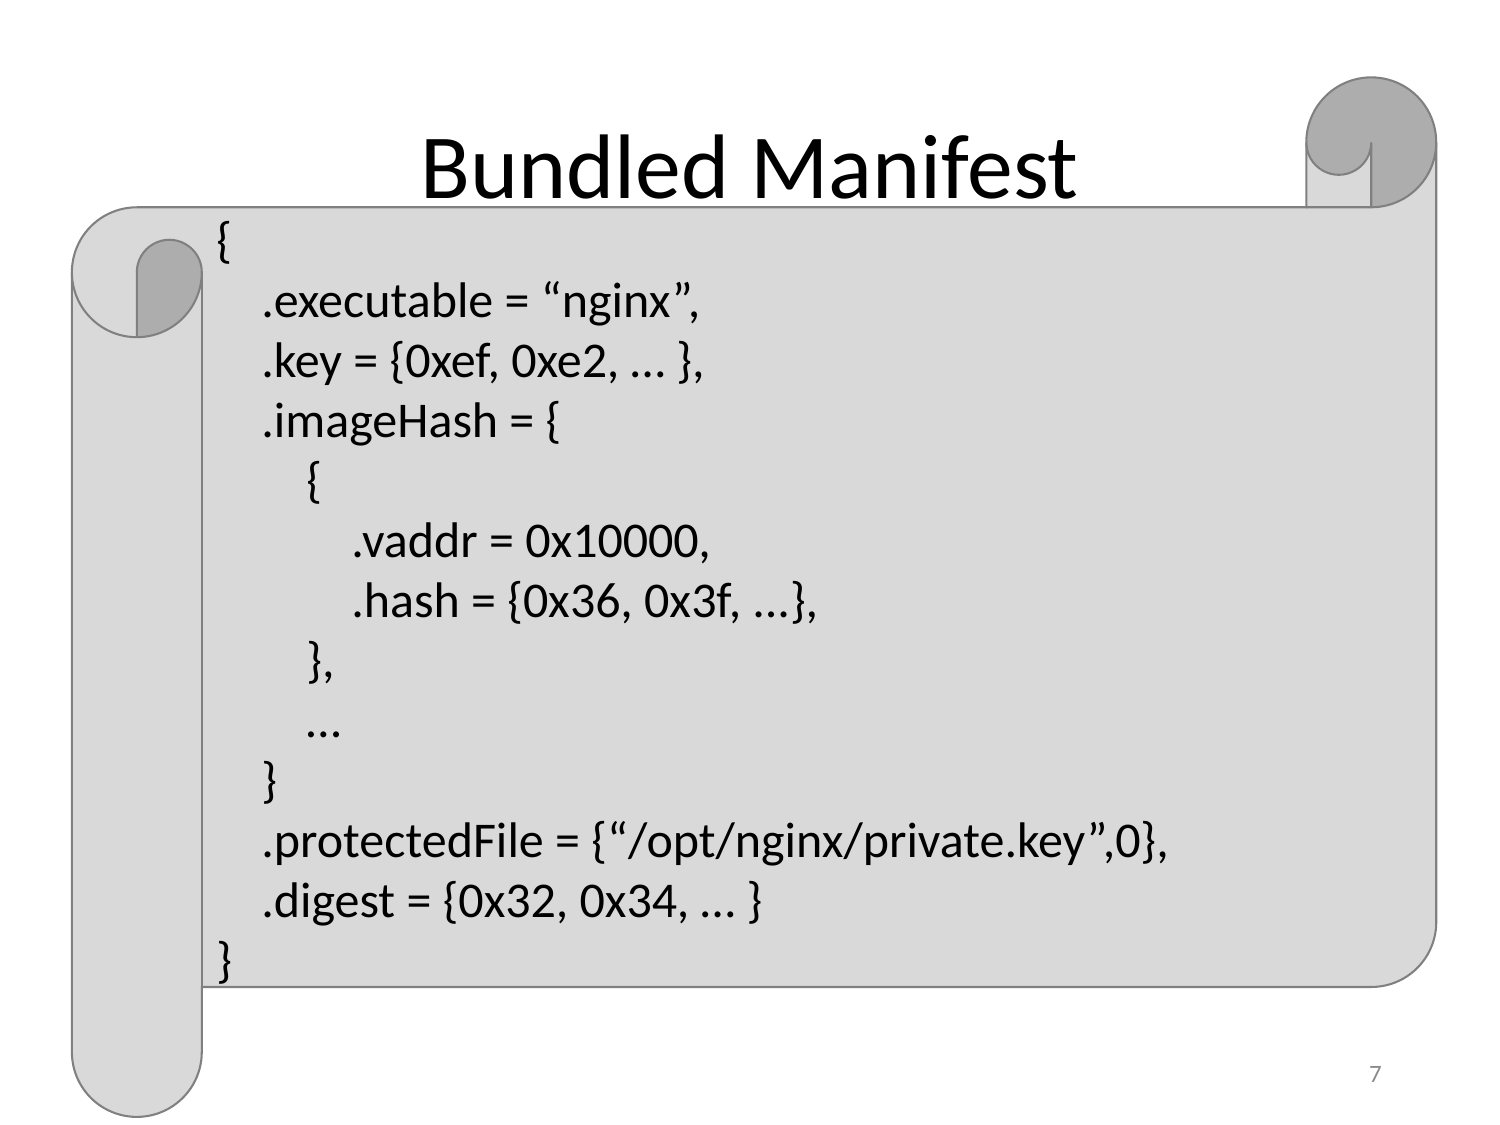

# Bundled Manifest

{
    .executable = “nginx”,
    .key = {0xef, 0xe2, … },
    .imageHash = {
        {
            .vaddr = 0x10000,
            .hash = {0x36, 0x3f, ...},
        },
        …
    }
    .protectedFile = {“/opt/nginx/private.key”,0},
    .digest = {0x32, 0x34, … }
}

7